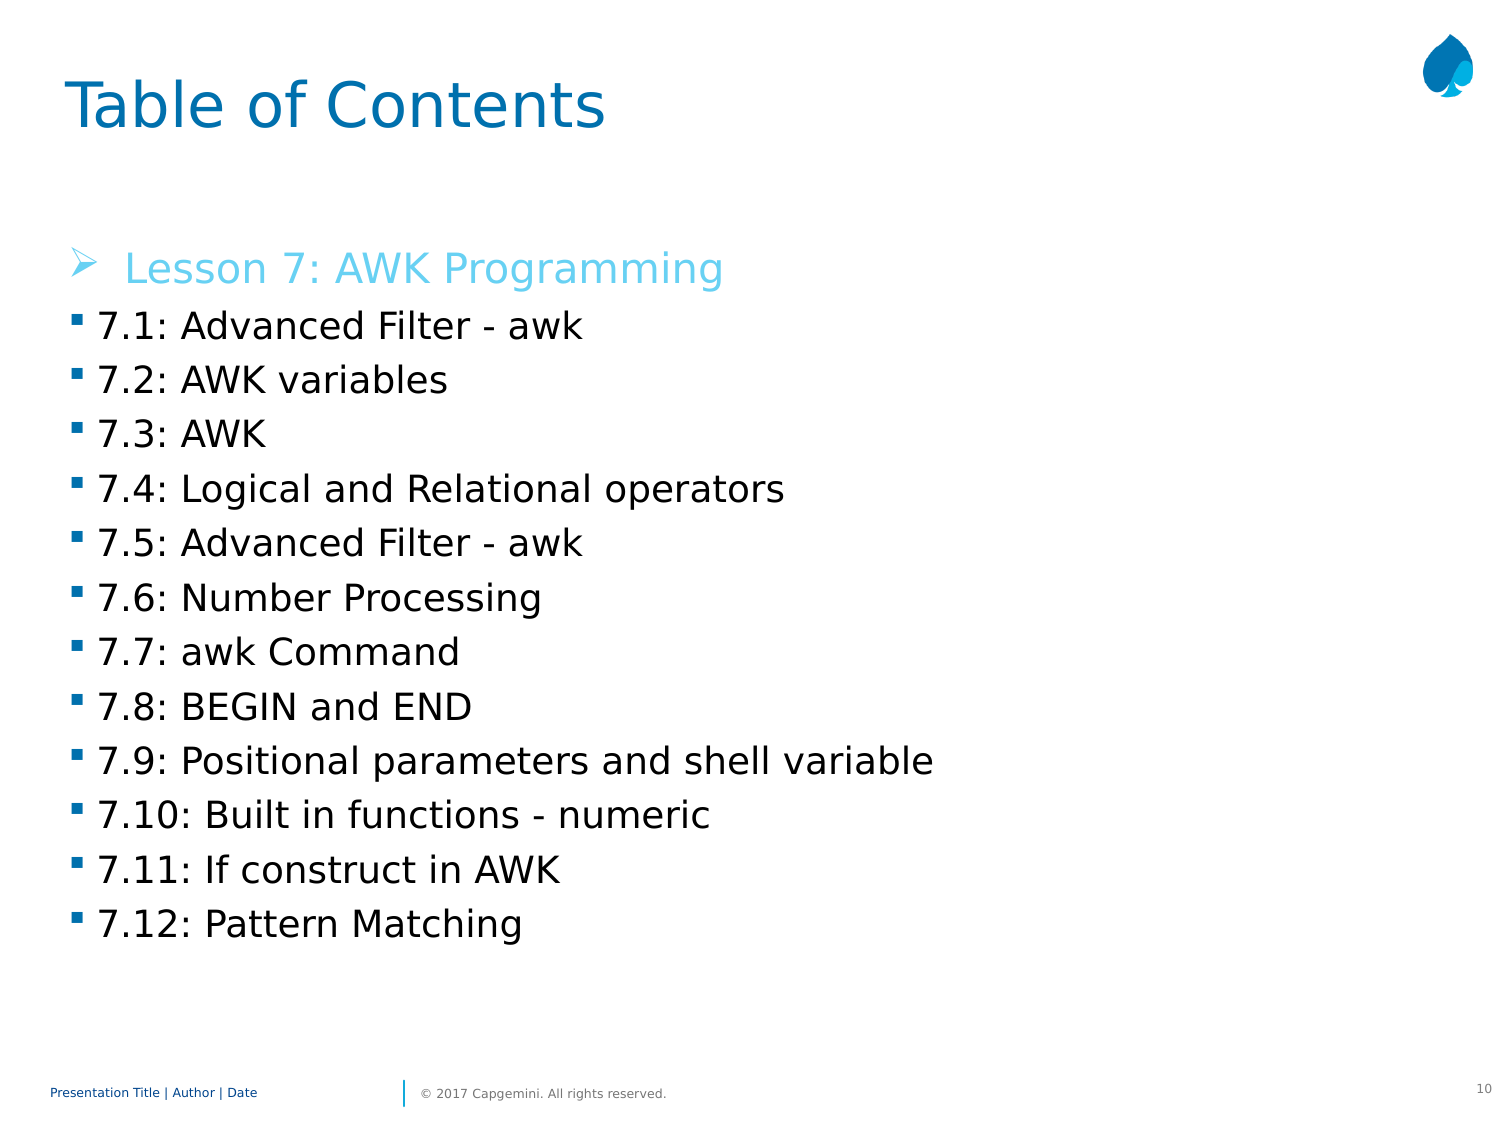

# Table of Contents
Lesson 7: AWK Programming
7.1: Advanced Filter - awk
7.2: AWK variables
7.3: AWK
7.4: Logical and Relational operators
7.5: Advanced Filter - awk
7.6: Number Processing
7.7: awk Command
7.8: BEGIN and END
7.9: Positional parameters and shell variable
7.10: Built in functions - numeric
7.11: If construct in AWK
7.12: Pattern Matching